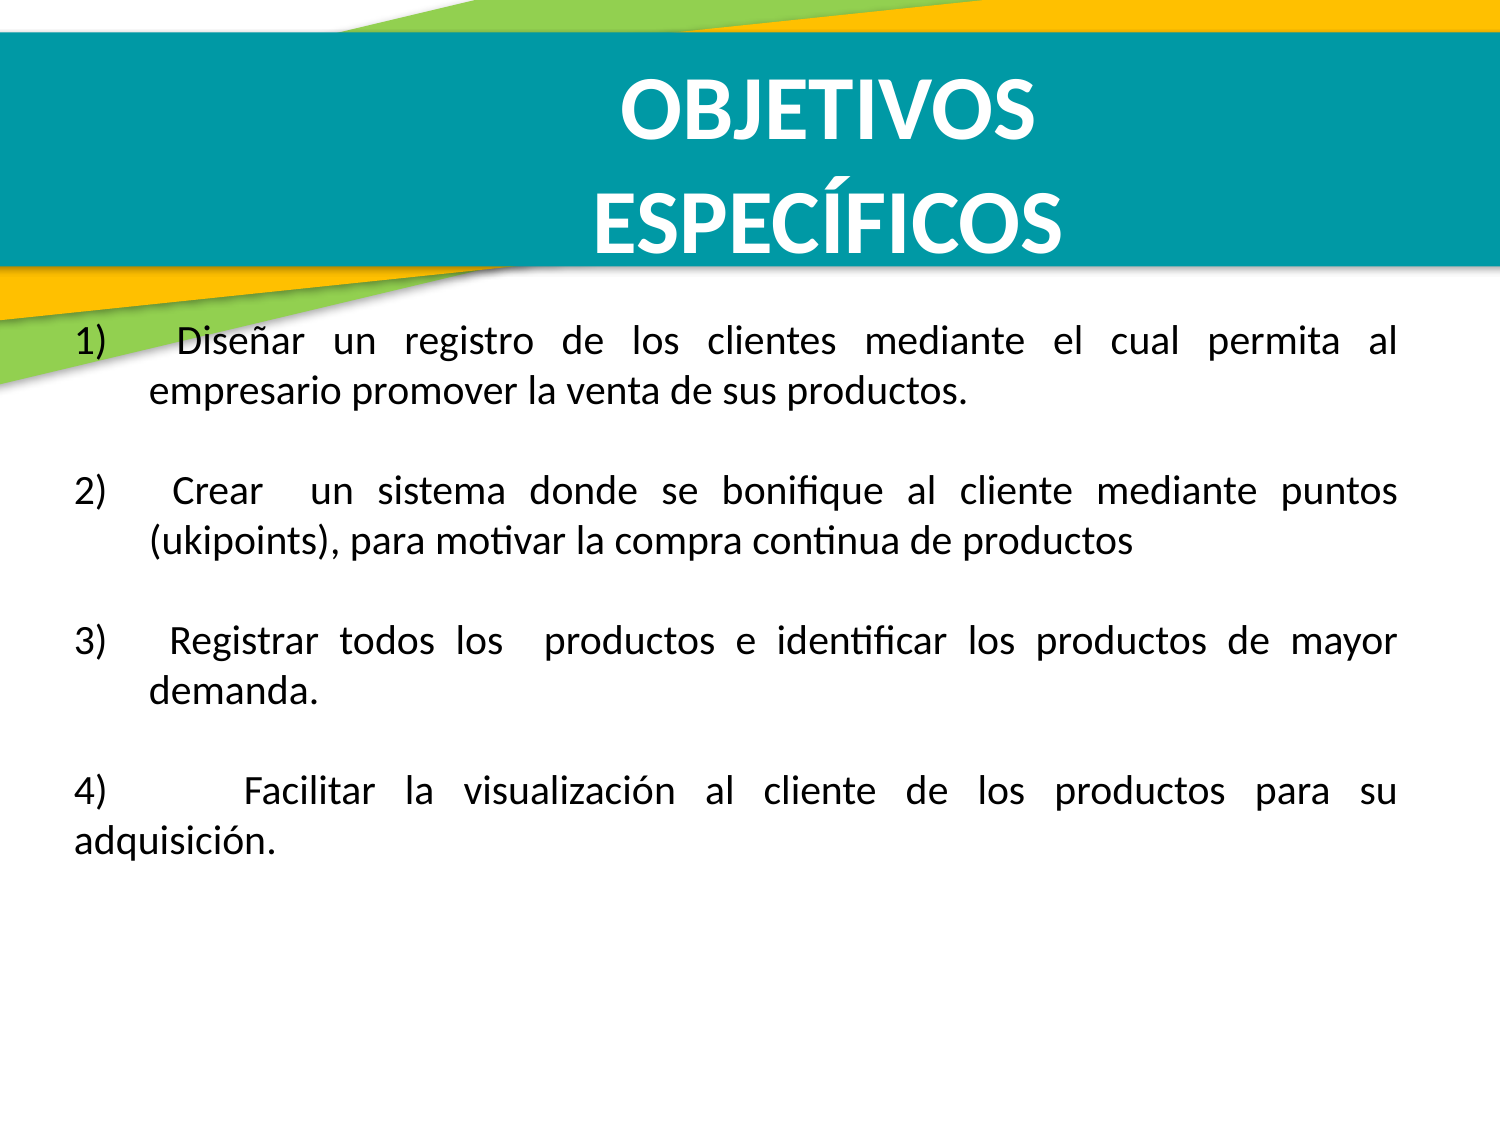

OBJETIVOS ESPECÍFICOS

 Diseñar un registro de los clientes mediante el cual permita al empresario promover la venta de sus productos.

 Crear  un sistema donde se bonifique al cliente mediante puntos (ukipoints), para motivar la compra continua de productos

 Registrar todos los  productos e identificar los productos de mayor demanda.

4) 	Facilitar la visualización al cliente de los productos para su adquisición.